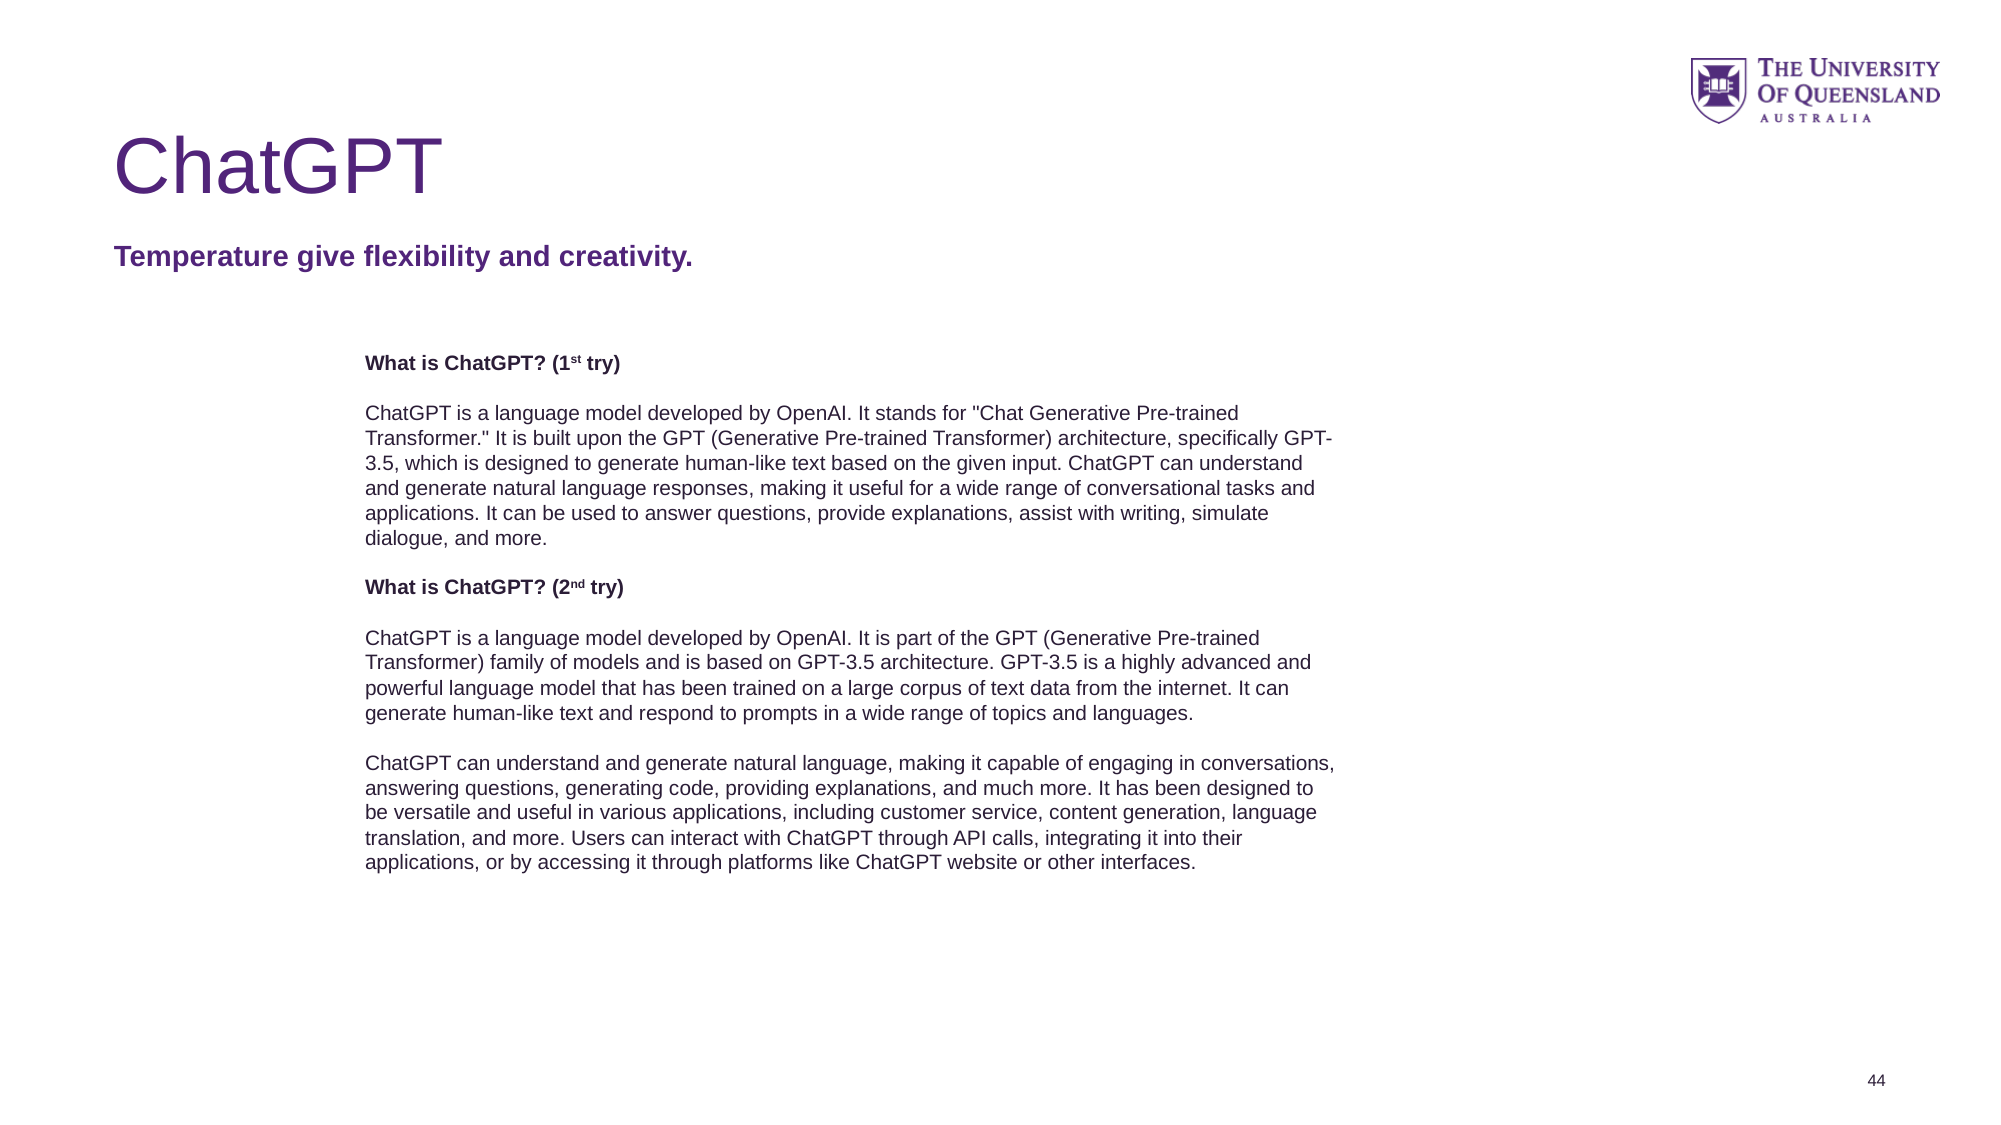

# ChatGPT
Temperature give flexibility and creativity.
What is ChatGPT? (1st try)

ChatGPT is a language model developed by OpenAI. It stands for "Chat Generative Pre-trained Transformer." It is built upon the GPT (Generative Pre-trained Transformer) architecture, specifically GPT-3.5, which is designed to generate human-like text based on the given input. ChatGPT can understand and generate natural language responses, making it useful for a wide range of conversational tasks and applications. It can be used to answer questions, provide explanations, assist with writing, simulate dialogue, and more.

What is ChatGPT? (2nd try)

ChatGPT is a language model developed by OpenAI. It is part of the GPT (Generative Pre-trained Transformer) family of models and is based on GPT-3.5 architecture. GPT-3.5 is a highly advanced and powerful language model that has been trained on a large corpus of text data from the internet. It can generate human-like text and respond to prompts in a wide range of topics and languages.

ChatGPT can understand and generate natural language, making it capable of engaging in conversations, answering questions, generating code, providing explanations, and much more. It has been designed to be versatile and useful in various applications, including customer service, content generation, language translation, and more. Users can interact with ChatGPT through API calls, integrating it into their applications, or by accessing it through platforms like ChatGPT website or other interfaces.

44